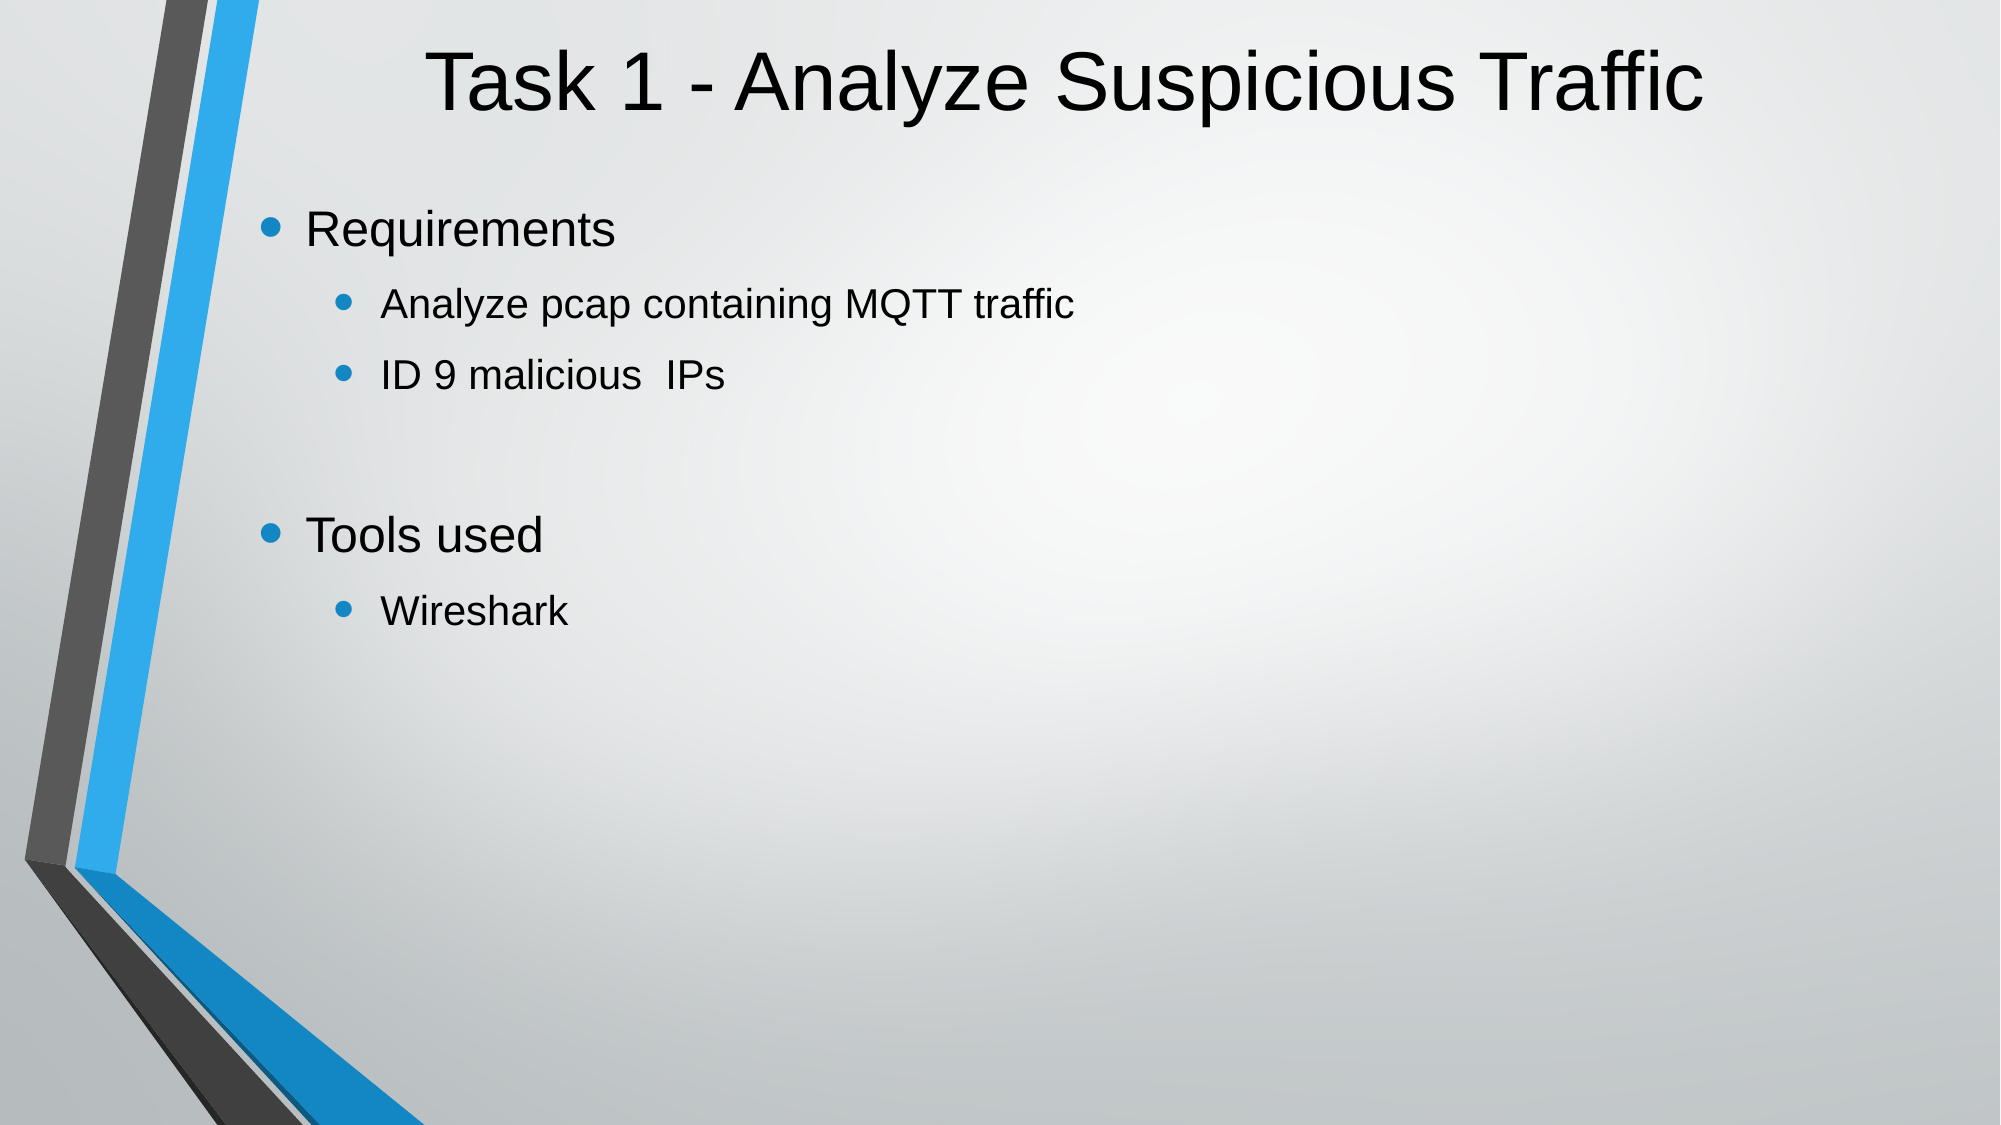

# Task 1 - Analyze Suspicious Traffic
Requirements
Analyze pcap containing MQTT traffic
ID 9 malicious  IPs

Tools used
Wireshark